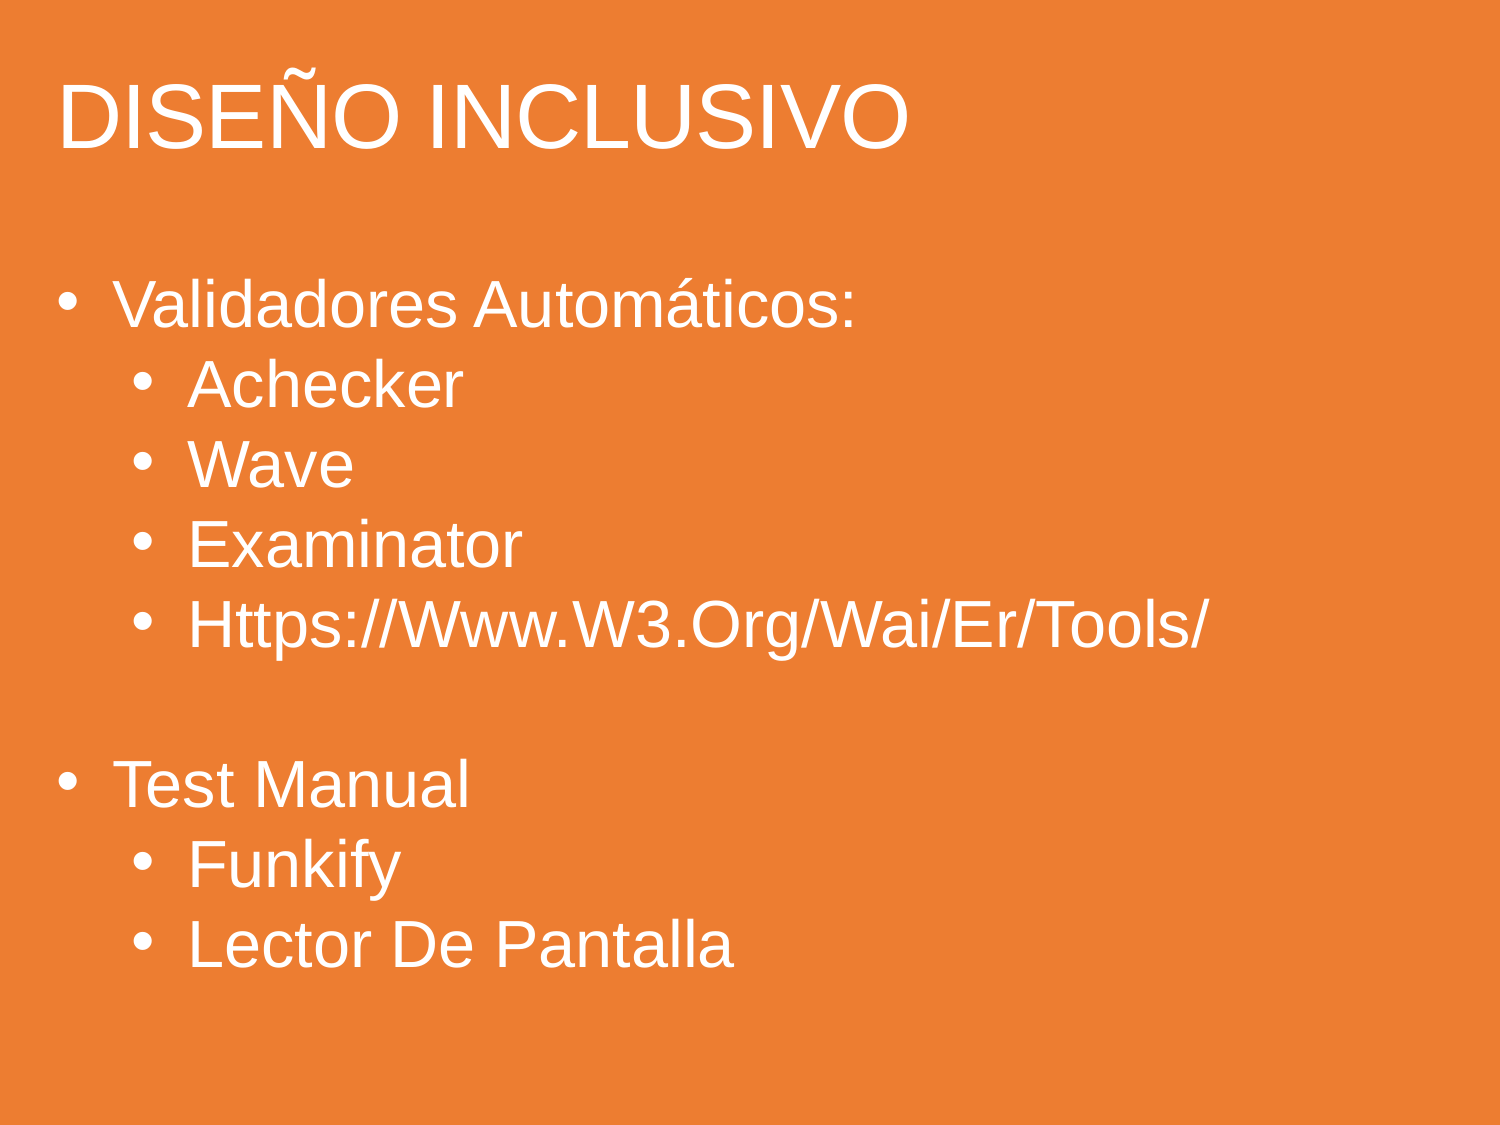

DISEÑO INCLUSIVO

Validadores Automáticos:
Achecker
Wave
Examinator
Https://Www.W3.Org/Wai/Er/Tools/

Test Manual
Funkify
Lector De Pantalla